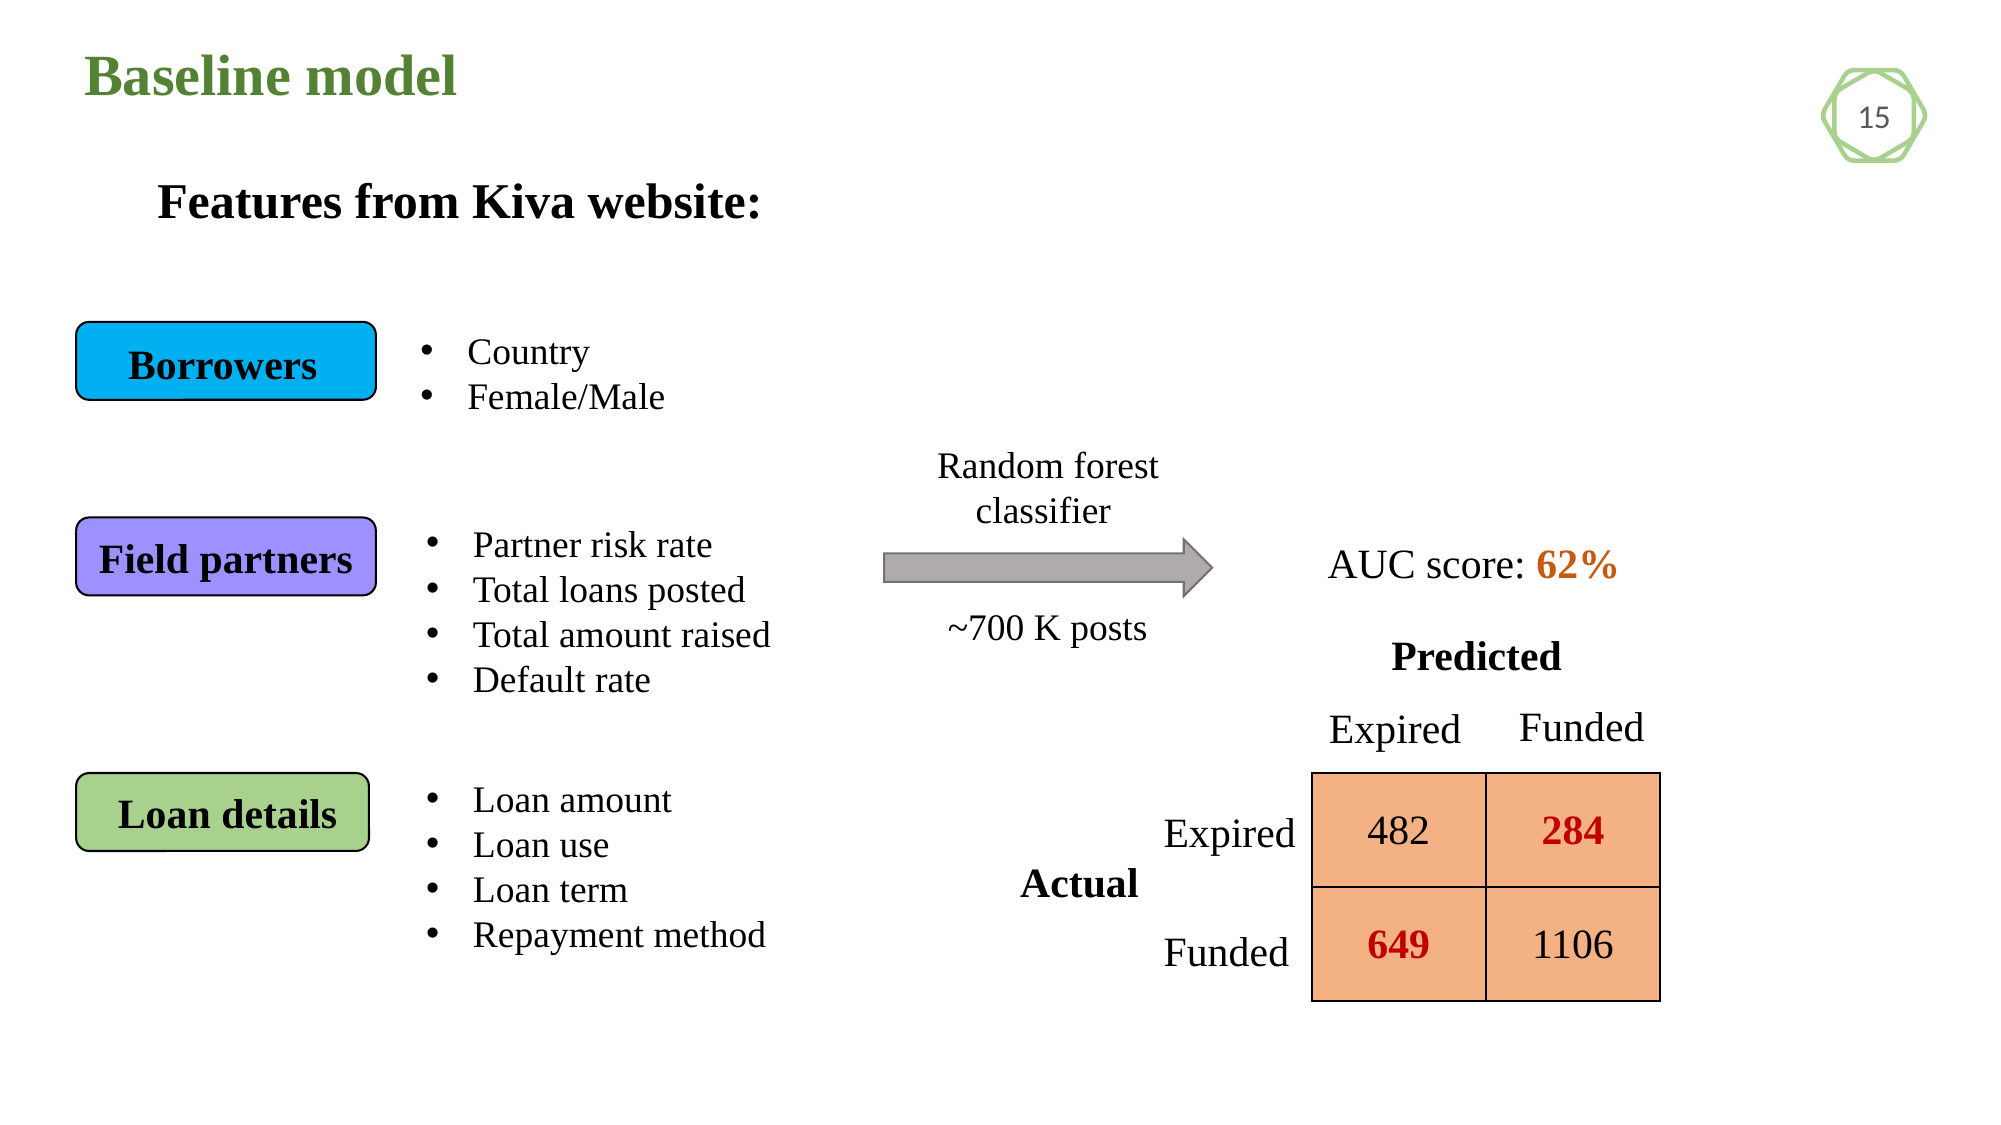

Baseline model

15
Features from Kiva website:
Country
Female/Male

Borrowers
Random forest classifier
Partner risk rate
Total loans posted
Total amount raised
Default rate

Field partners
AUC score: 62%

~700 K posts

Predicted
Funded
Expired
Loan amount
Loan use
Loan term
Repayment method

| 482 | 284 |
| --- | --- |
| 649 | 1106 |
Loan details
Expired
Actual
Funded